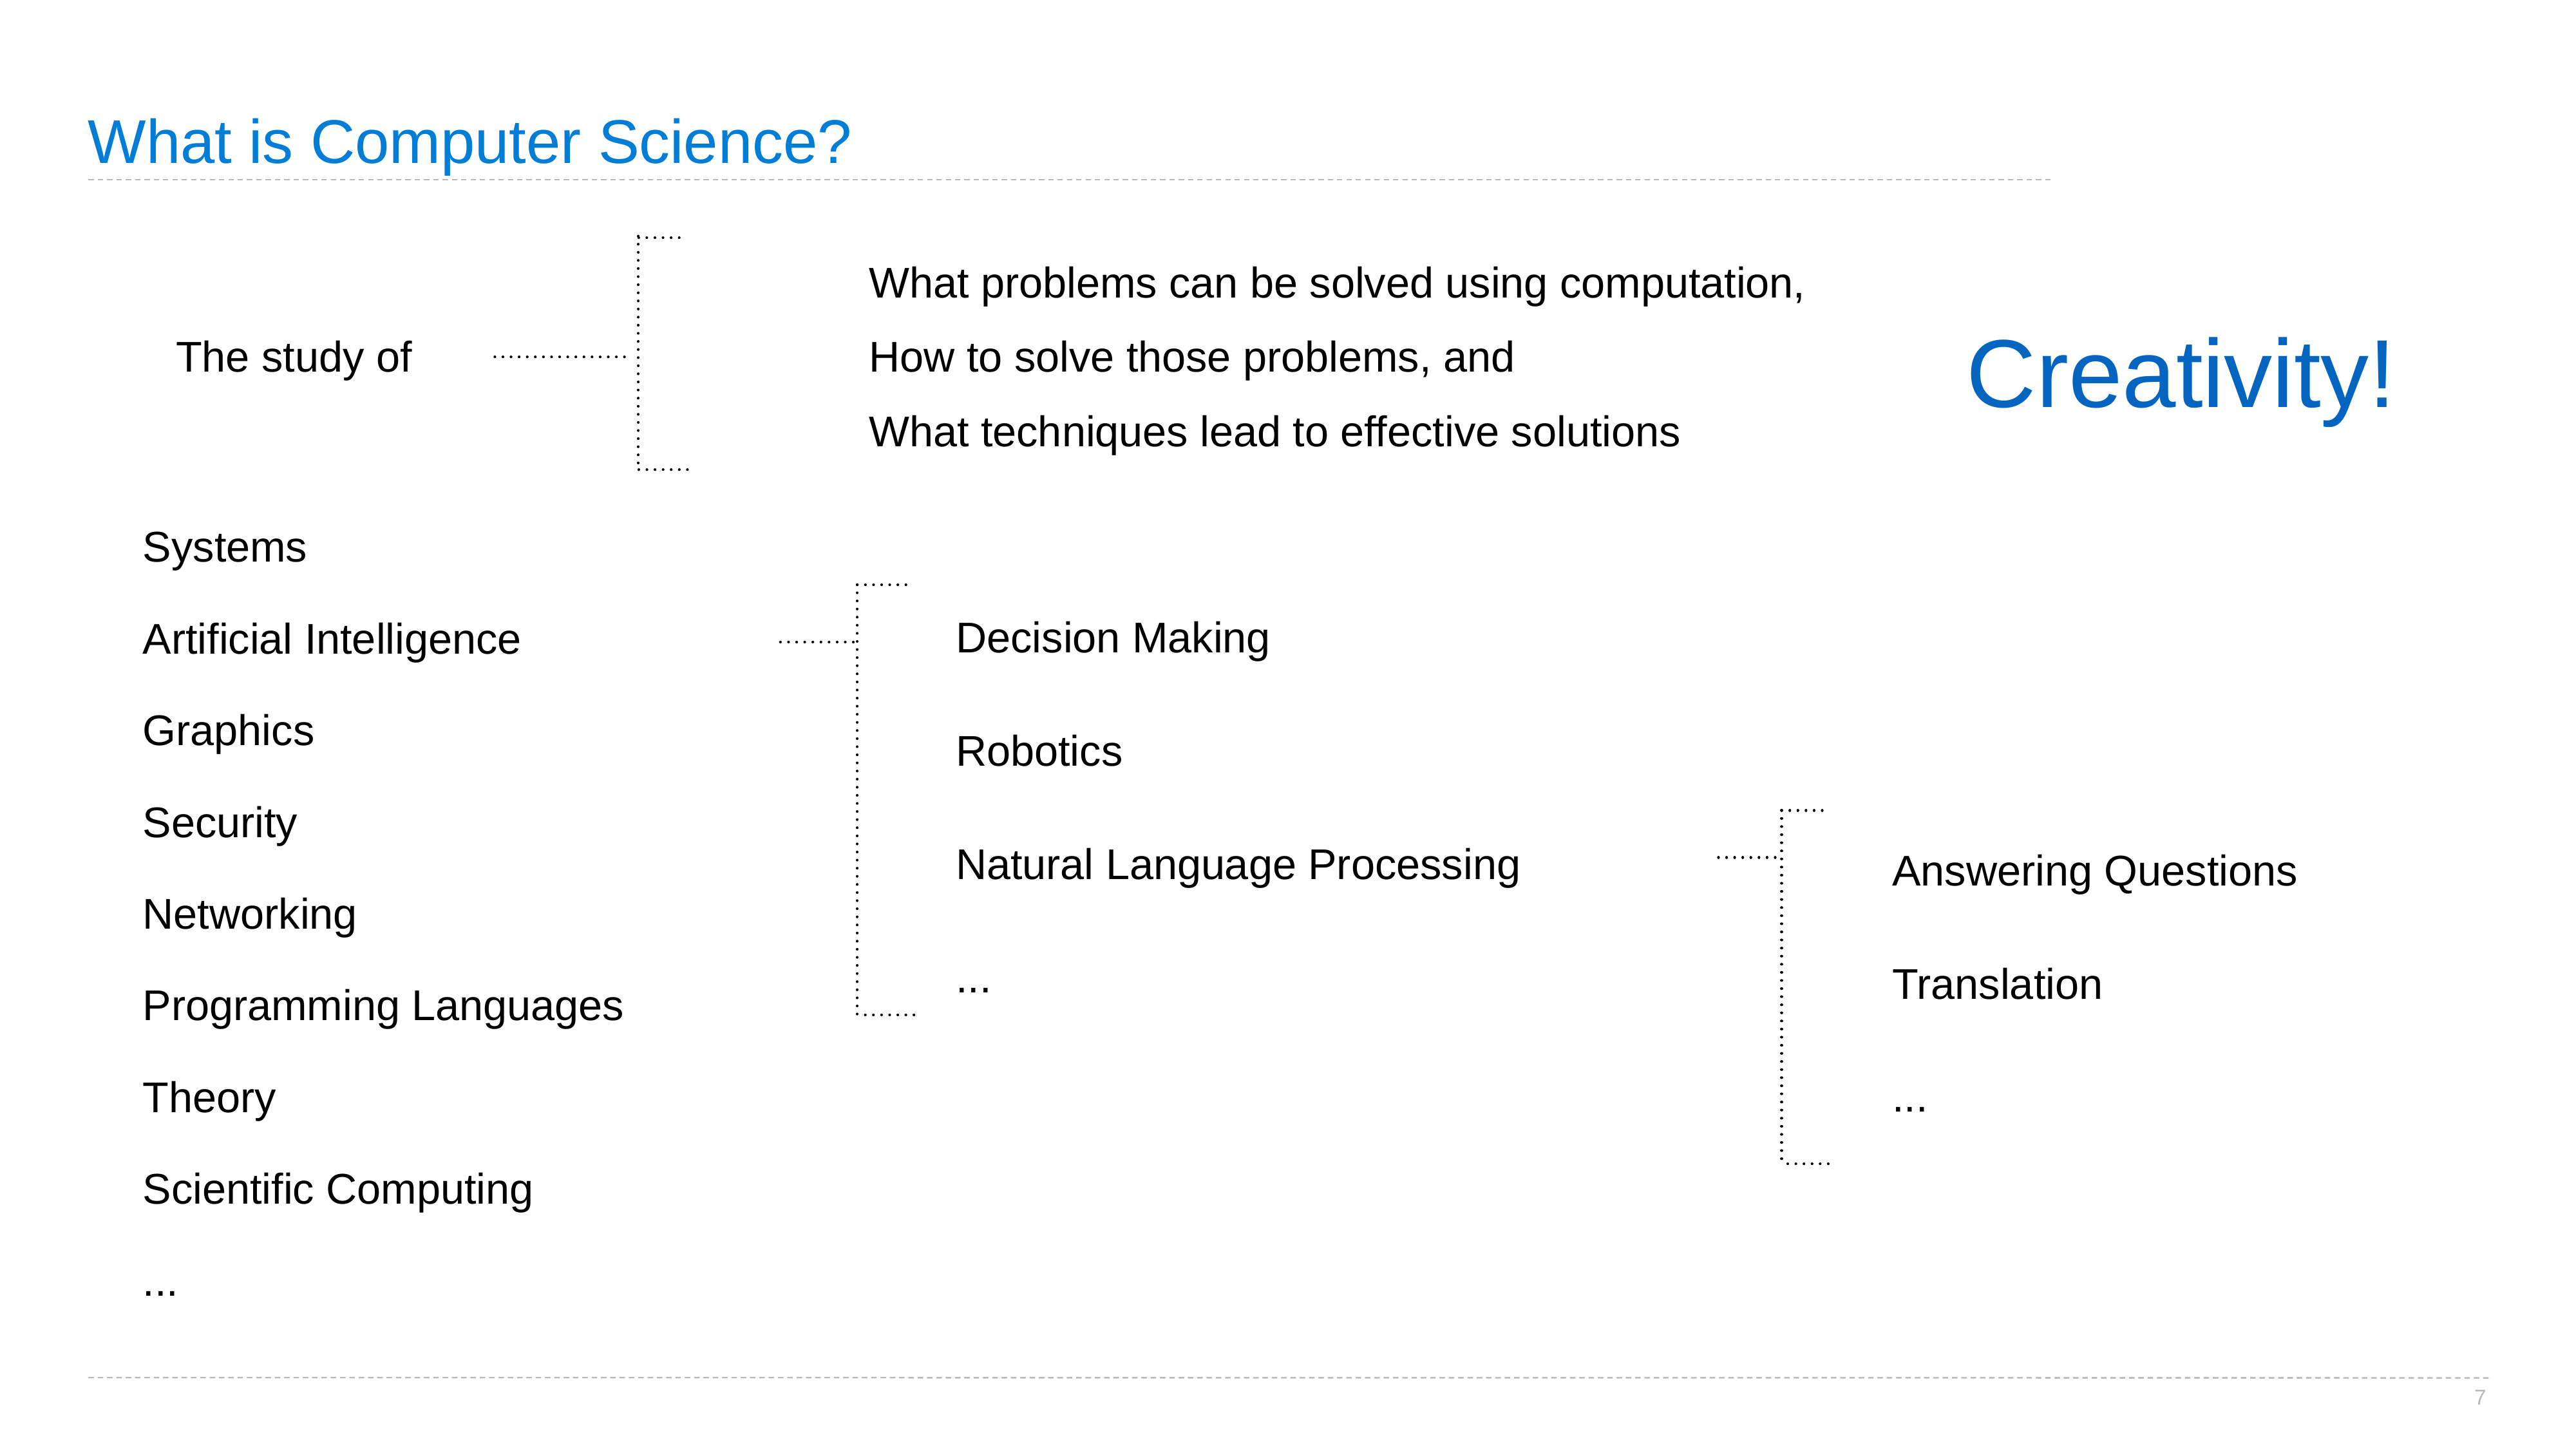

# What is Computer Science?

What problems can be solved using computation,
How to solve those problems, and
What techniques lead to effective solutions
Creativity!
The study of
Systems
Artificial Intelligence
Graphics
Security
Networking
Programming Languages
Theory
Scientific Computing
...
Decision Making
Robotics
Natural Language Processing
...

Answering Questions
Translation
...

7